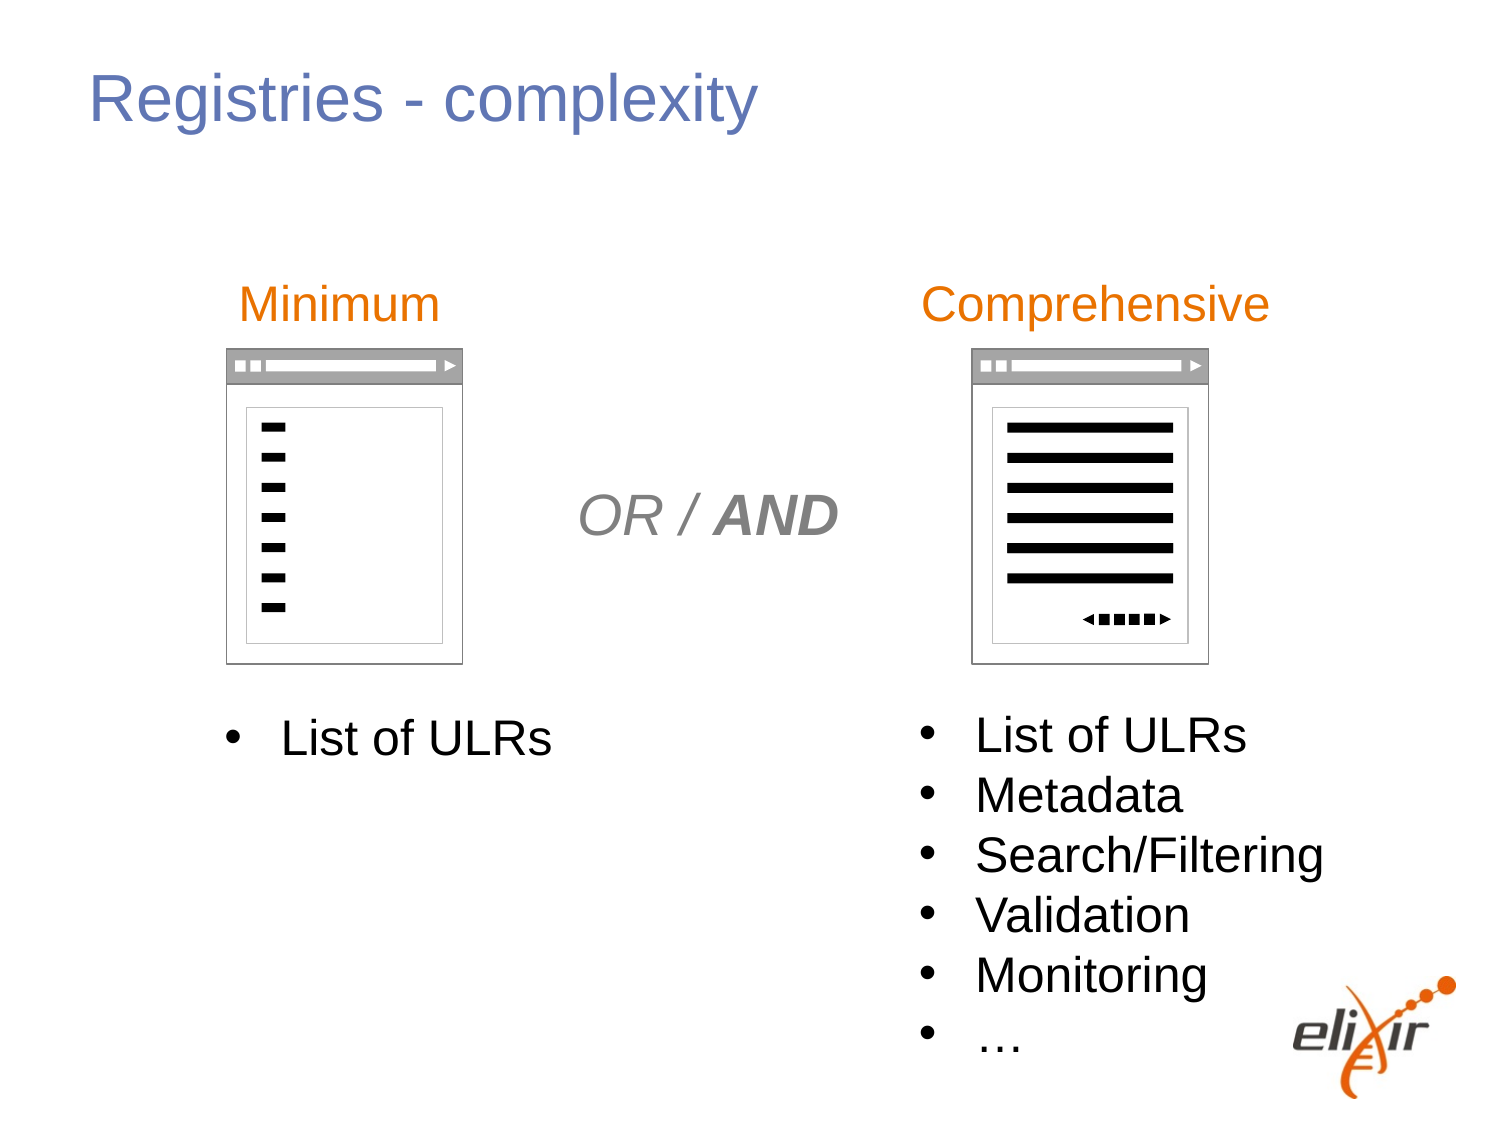

# Registries - complexity
Minimum

Comprehensive

OR / AND

List of ULRs
Metadata
Search/Filtering
Validation
Monitoring
…

List of ULRs